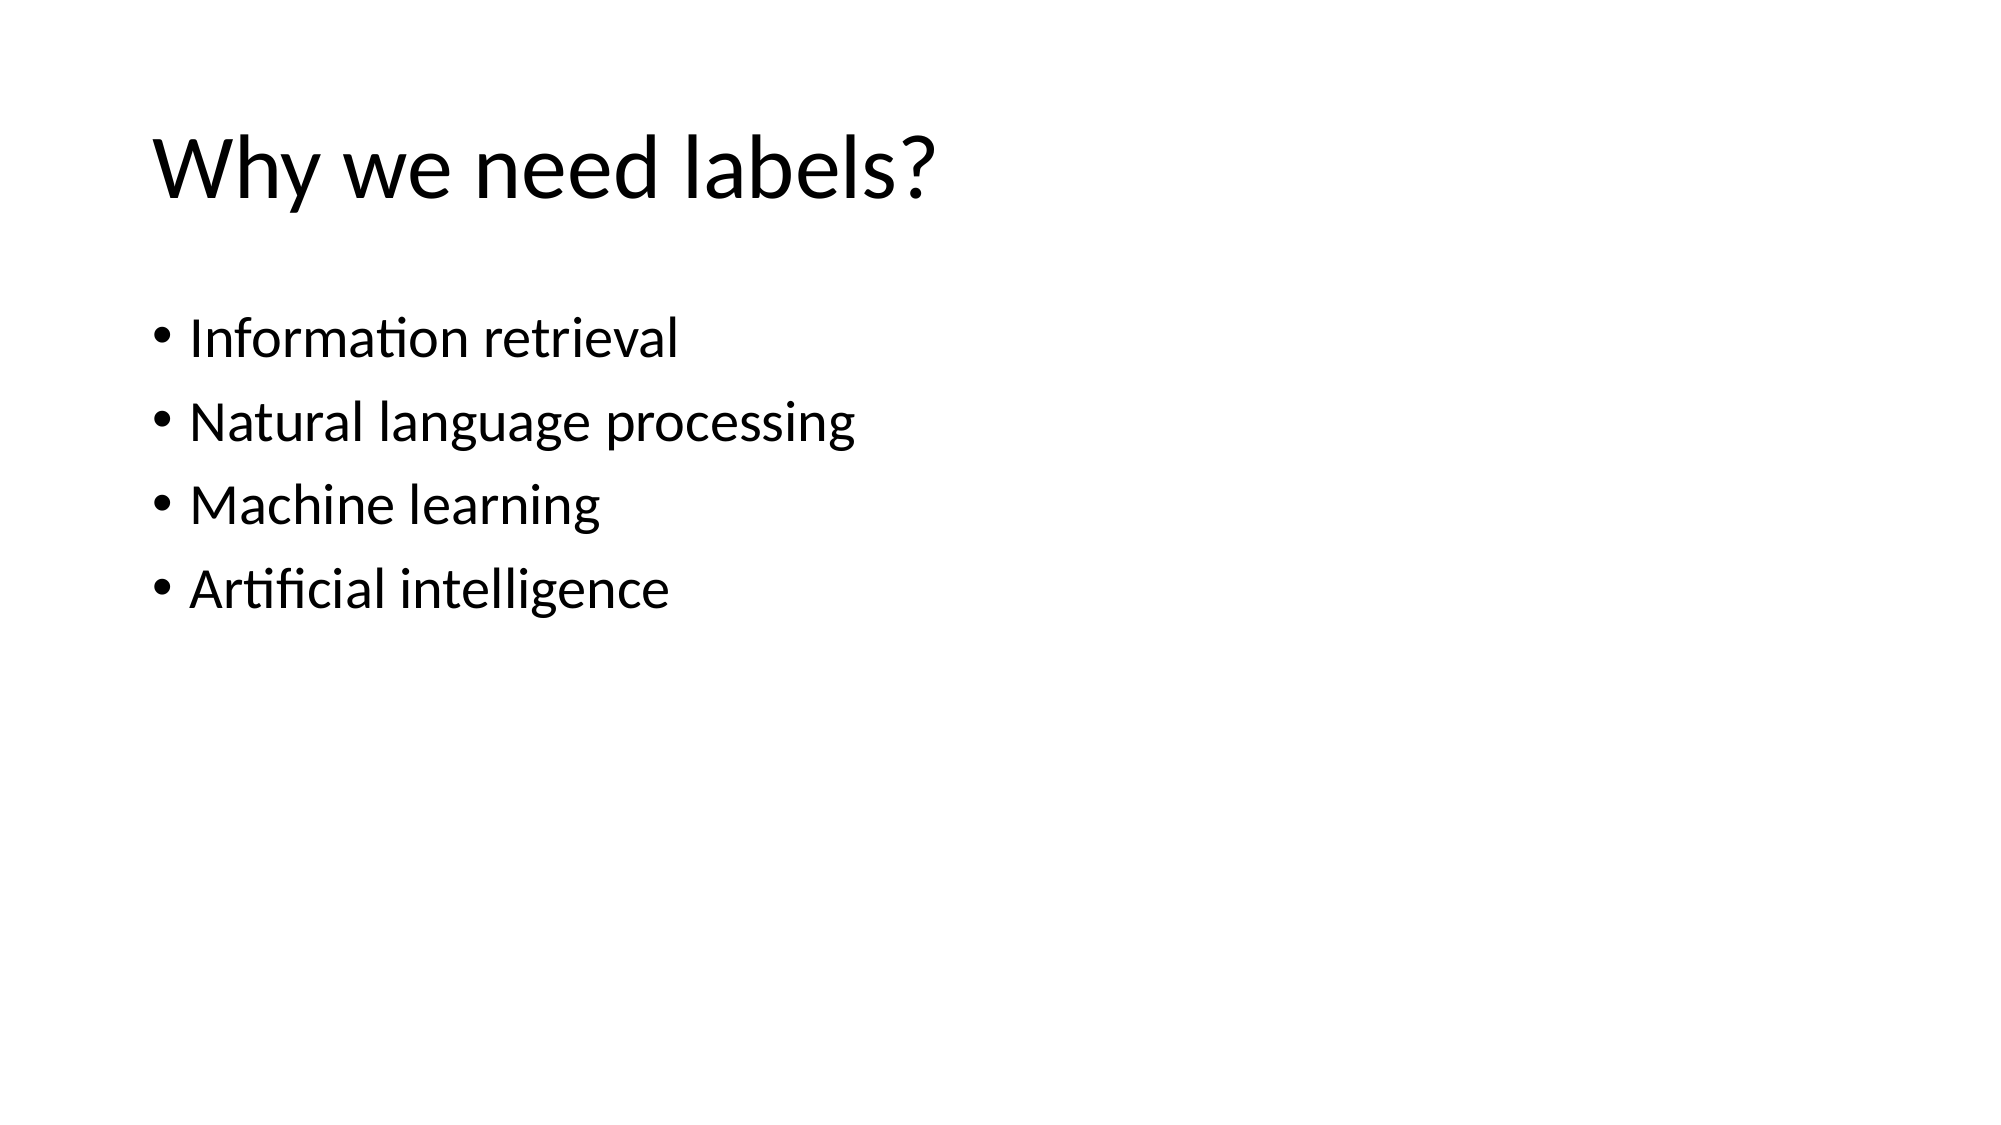

# Why we need labels?
Information retrieval
Natural language processing
Machine learning
Artificial intelligence